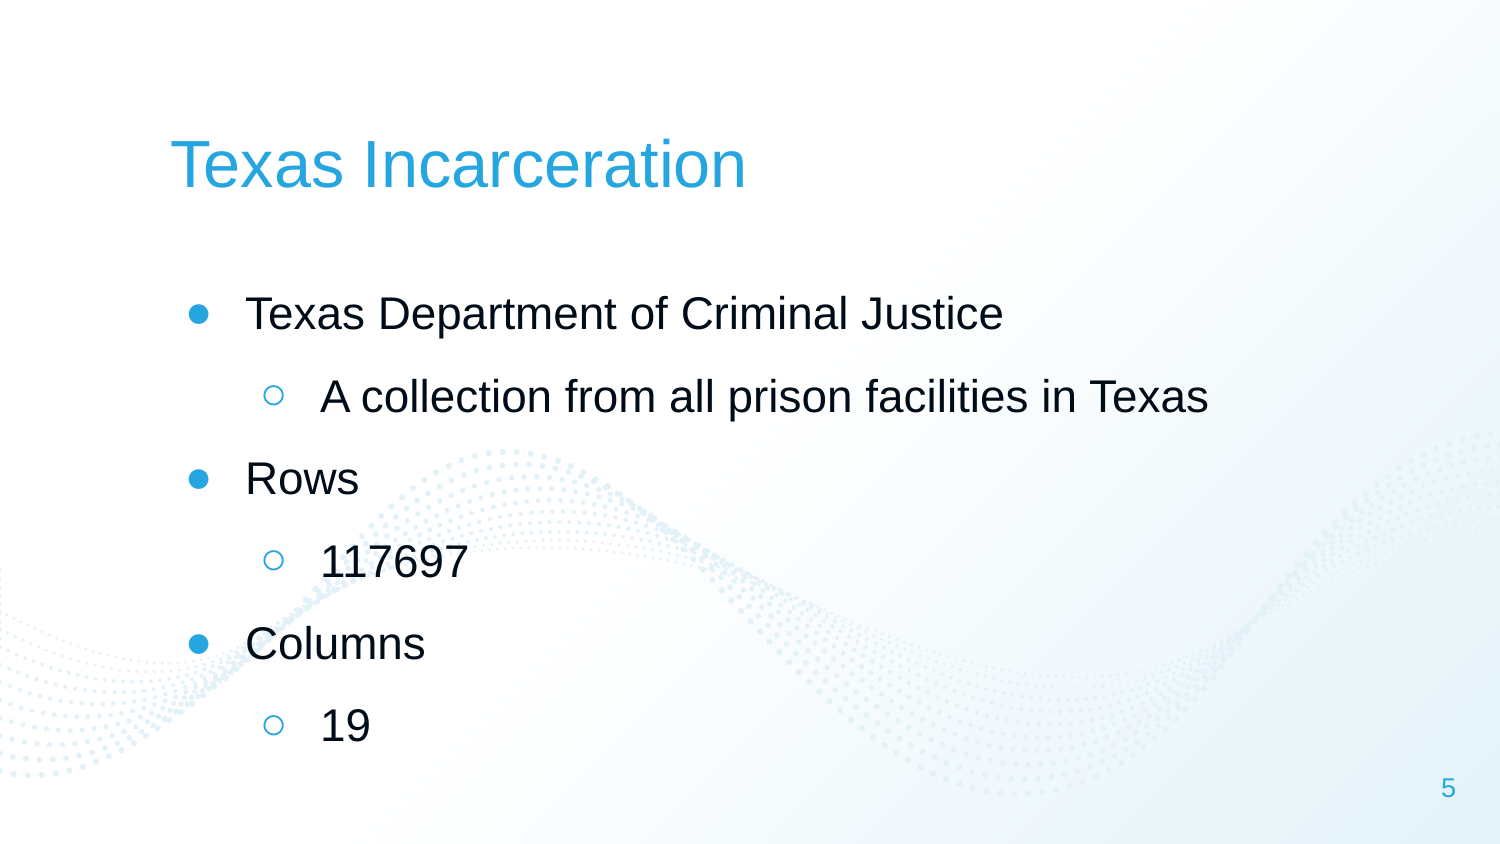

# Texas Incarceration
Texas Department of Criminal Justice
A collection from all prison facilities in Texas
Rows
117697
Columns
19
5